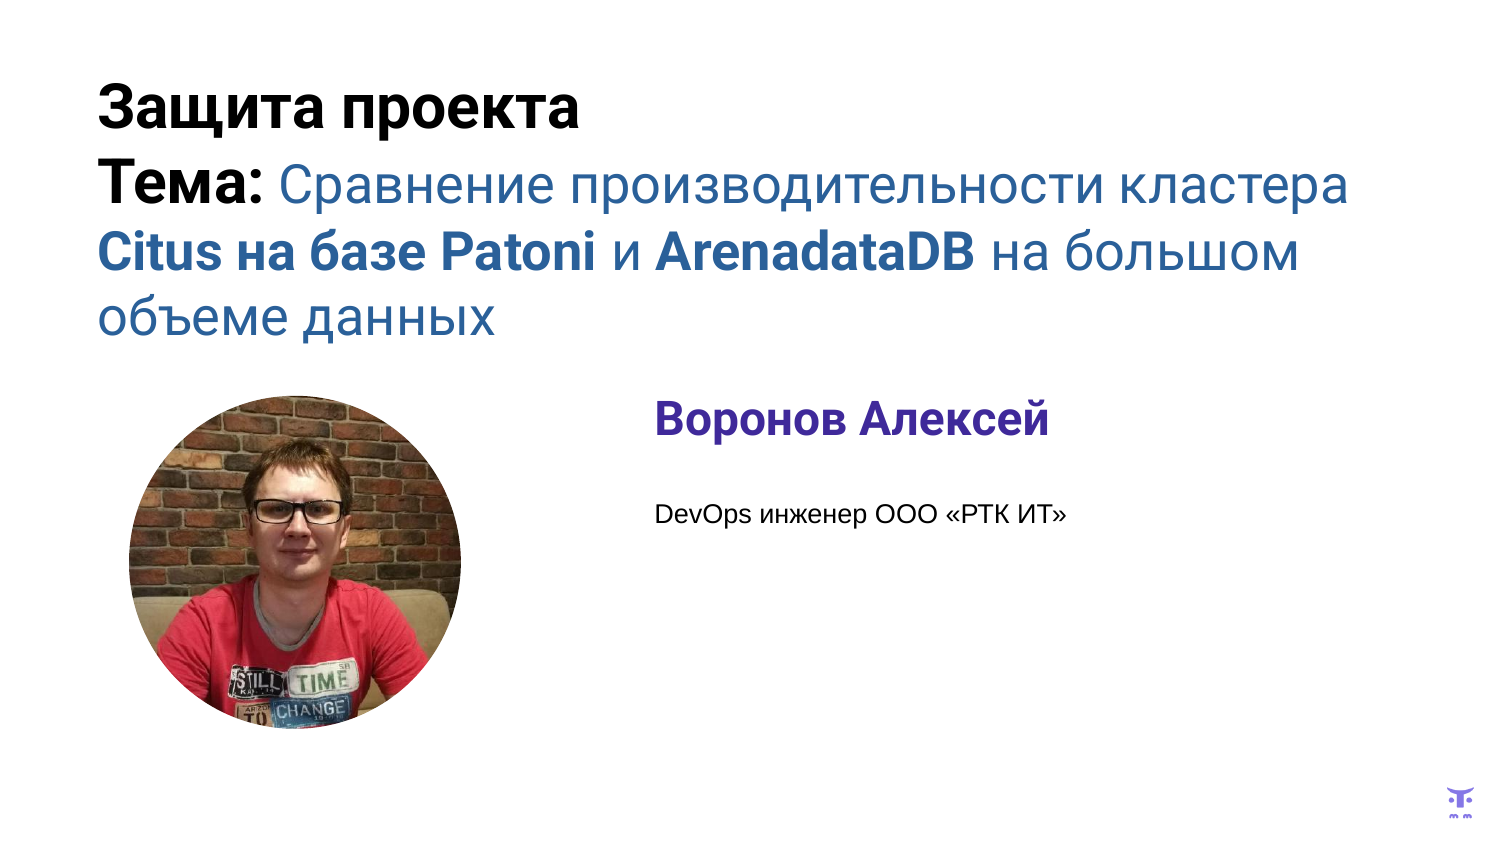

# Защита проекта Тема: Сравнение производительности кластера Citus на базе Patoni и ArenadataDB на большом объеме данных
Воронов Алексей

DevOps инженер ООО «РТК ИТ»